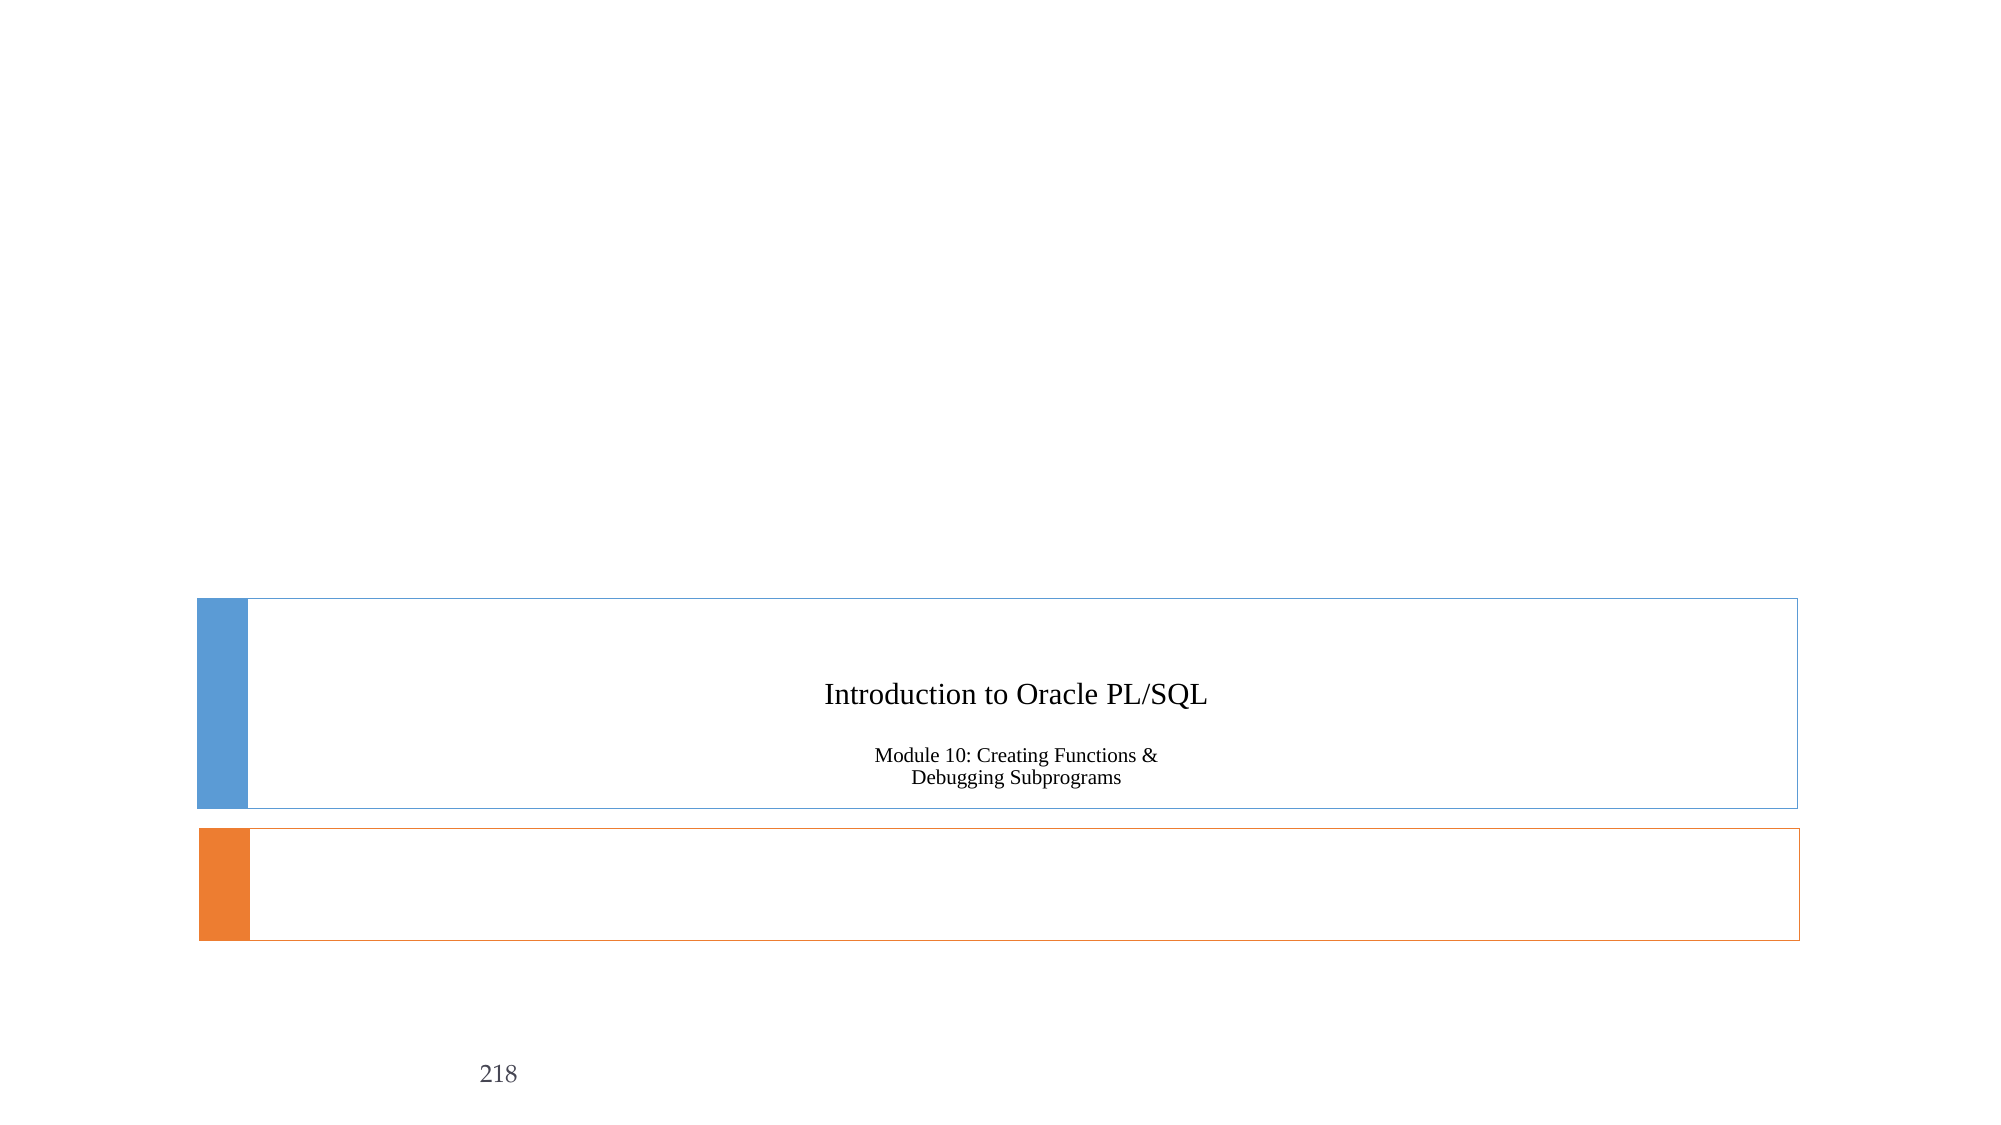

# Introduction to Oracle PL/SQL Module 10: Creating Functions & Debugging Subprograms
218